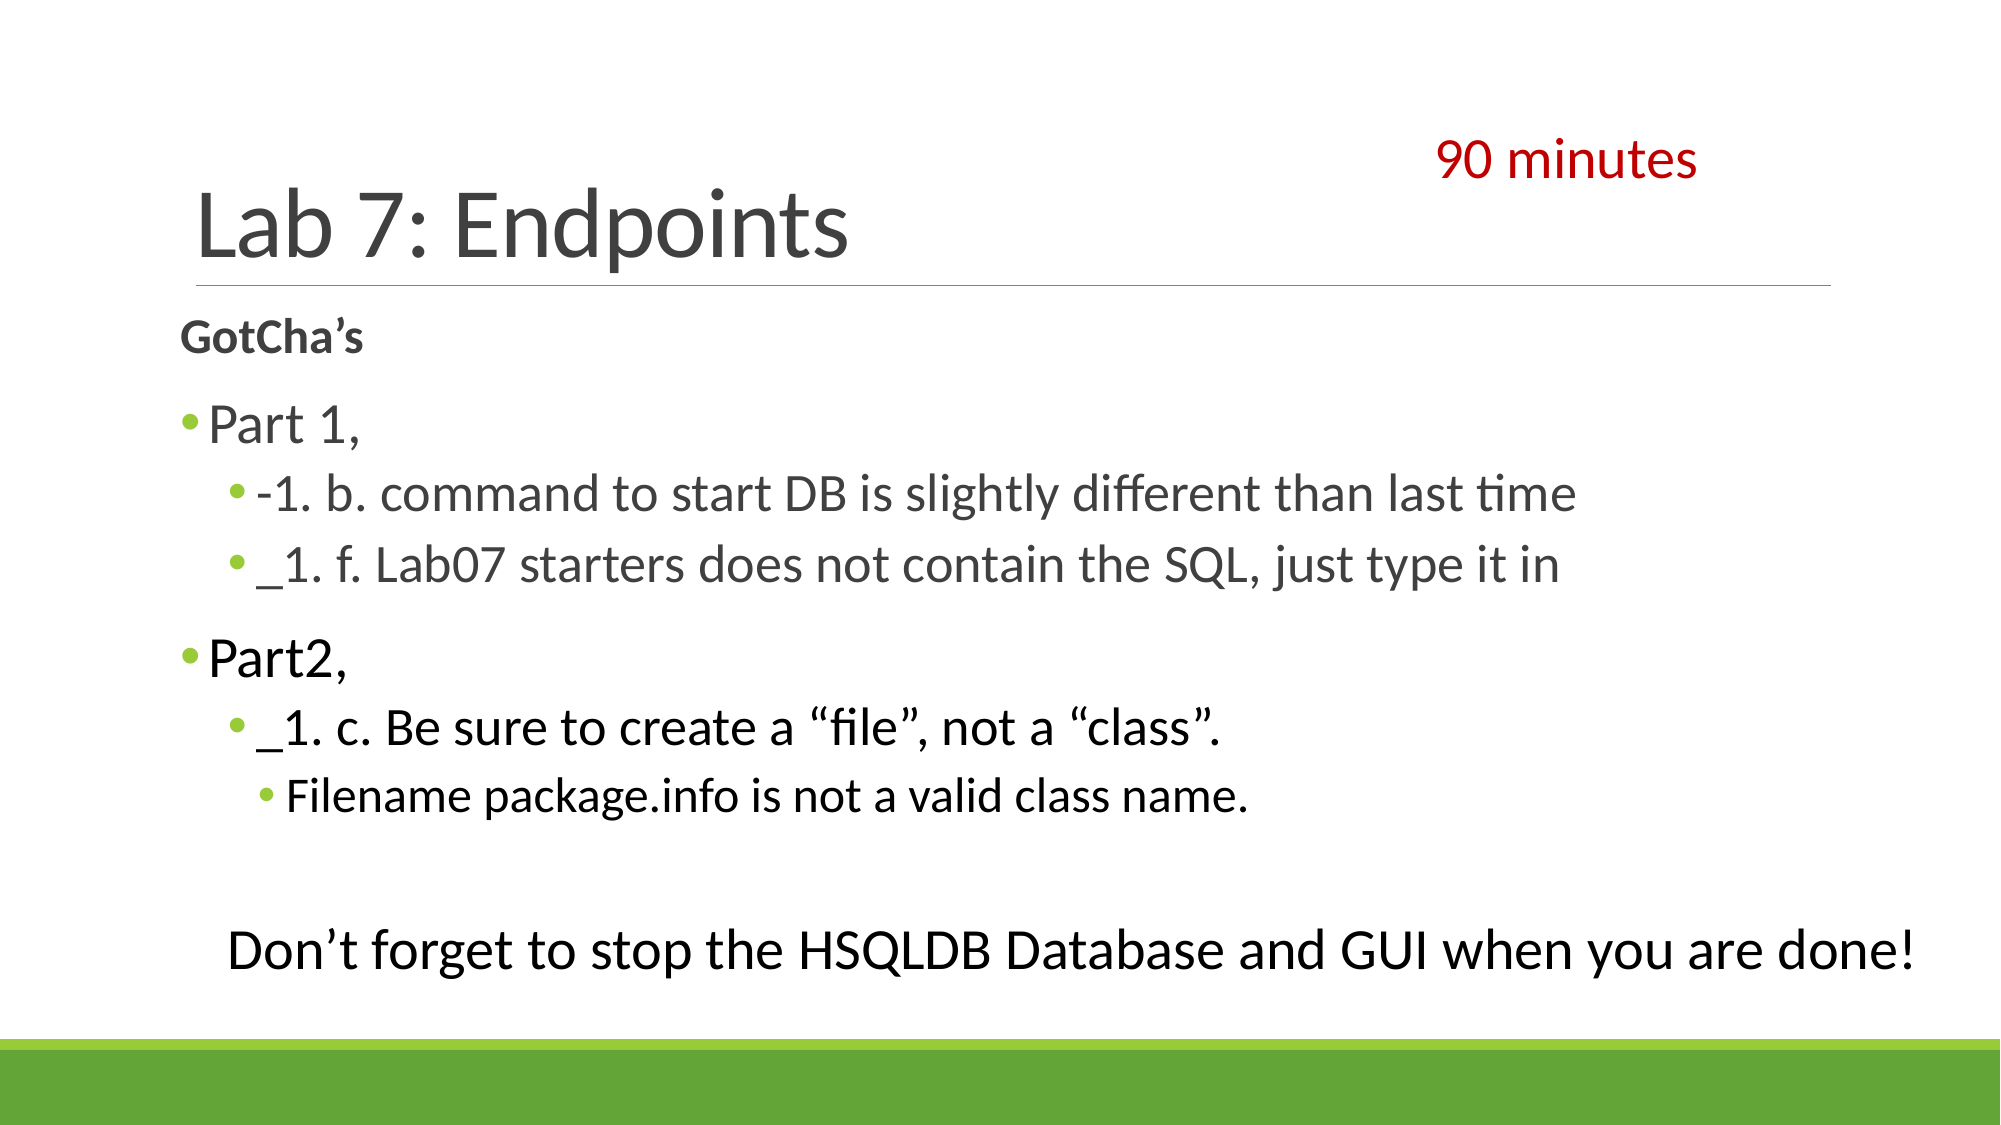

# Lab 7: Endpoints
90 minutes
GotCha’s
Part 1,
-1. b. command to start DB is slightly different than last time
_1. f. Lab07 starters does not contain the SQL, just type it in
Part2,
_1. c. Be sure to create a “file”, not a “class”.
Filename package.info is not a valid class name.

Don’t forget to stop the HSQLDB Database and GUI when you are done!